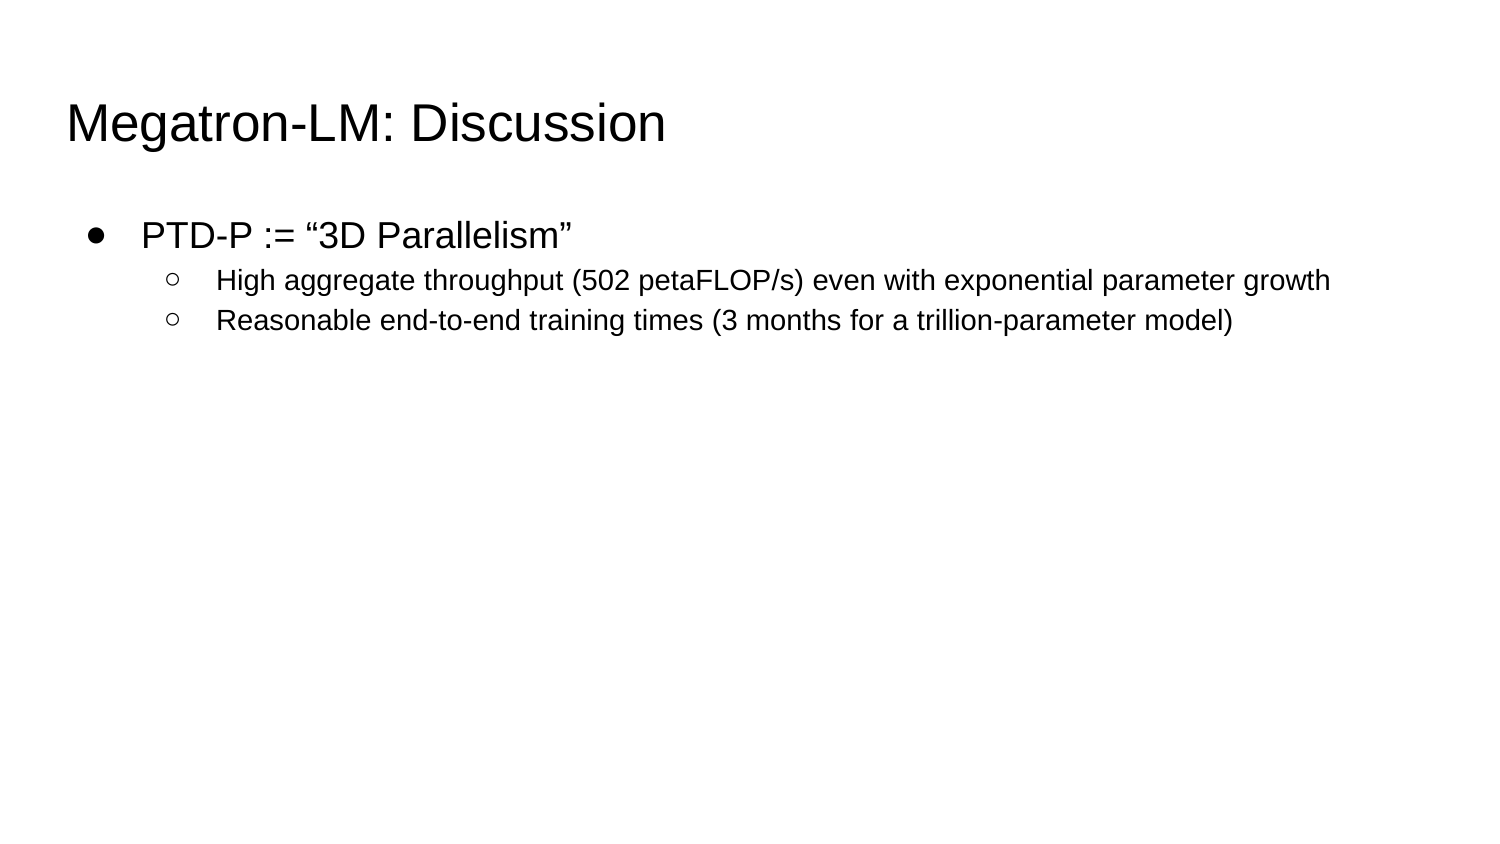

# Megatron-LM: Discussion
PTD-P := “3D Parallelism”
High aggregate throughput (502 petaFLOP/s) even with exponential parameter growth
Reasonable end-to-end training times (3 months for a trillion-parameter model)